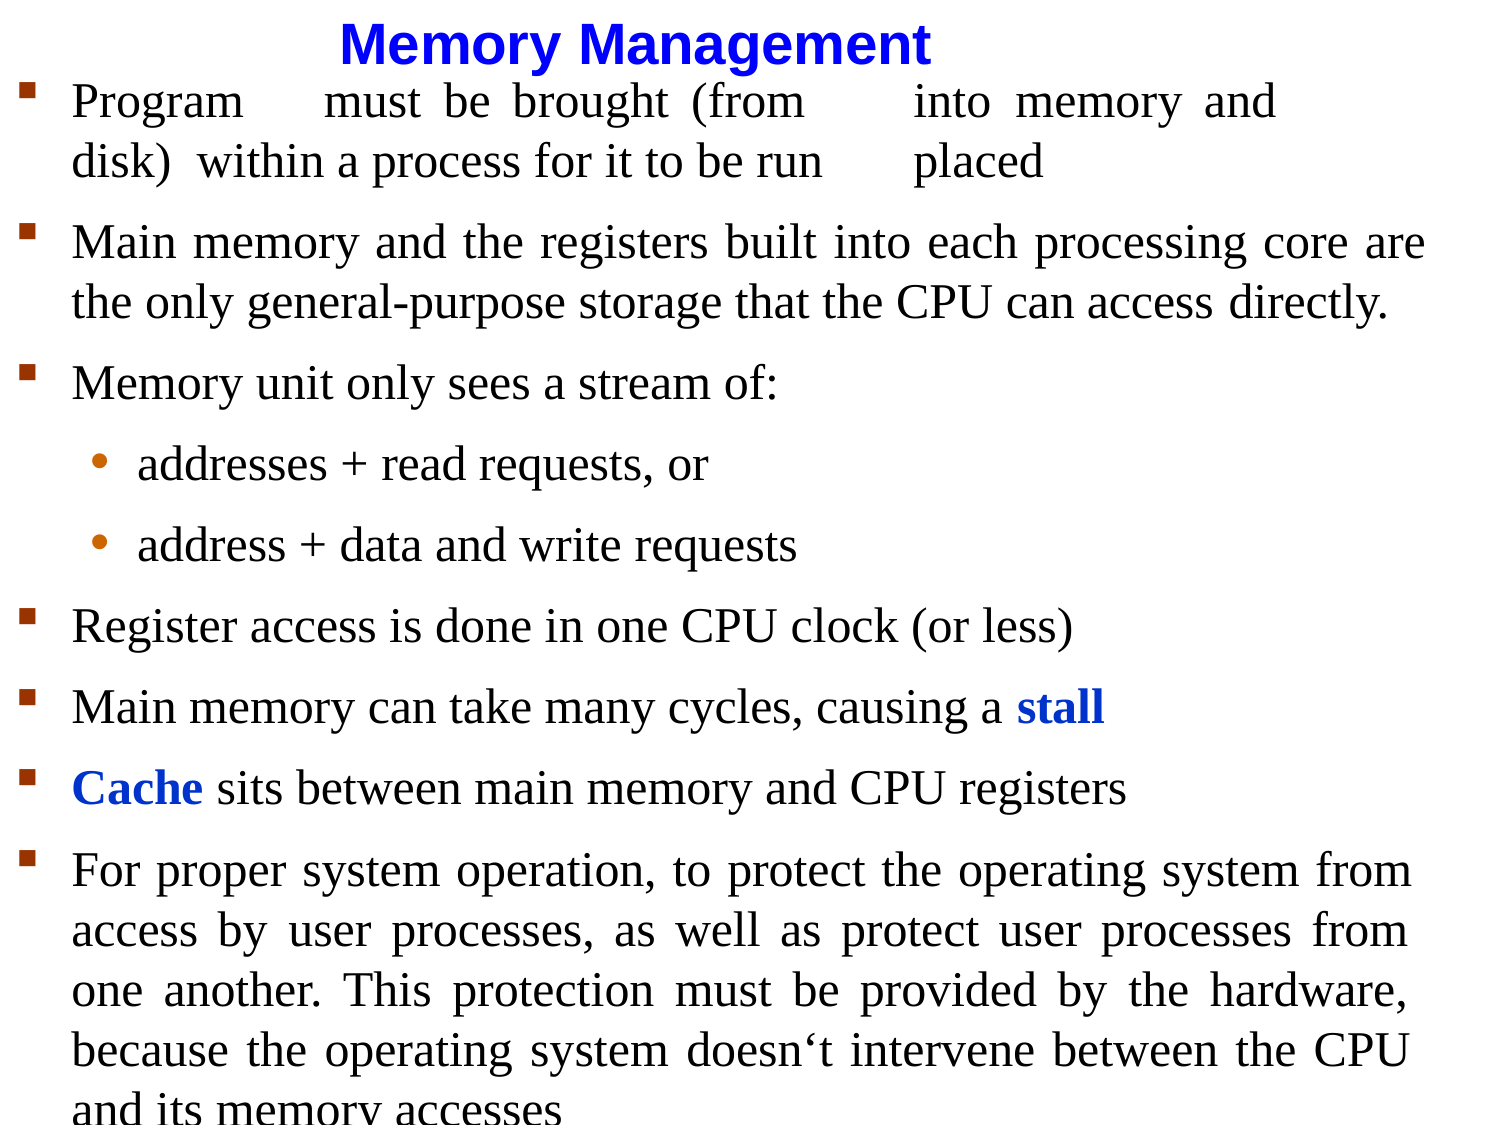

# Memory Management
Program	must	be	brought	(from	disk)  within a process for it to be run
into	memory	and	placed
Main memory and the registers built into each processing core are
the only general-purpose storage that the CPU can access directly.
Memory unit only sees a stream of:
addresses + read requests, or
address + data and write requests
Register access is done in one CPU clock (or less)
Main memory can take many cycles, causing a stall
Cache sits between main memory and CPU registers
For proper system operation, to protect the operating system from  access by user processes, as well as protect user processes from  one another. This protection must be provided by the hardware,  because the operating system doesn‘t intervene between the CPU  and its memory accesses